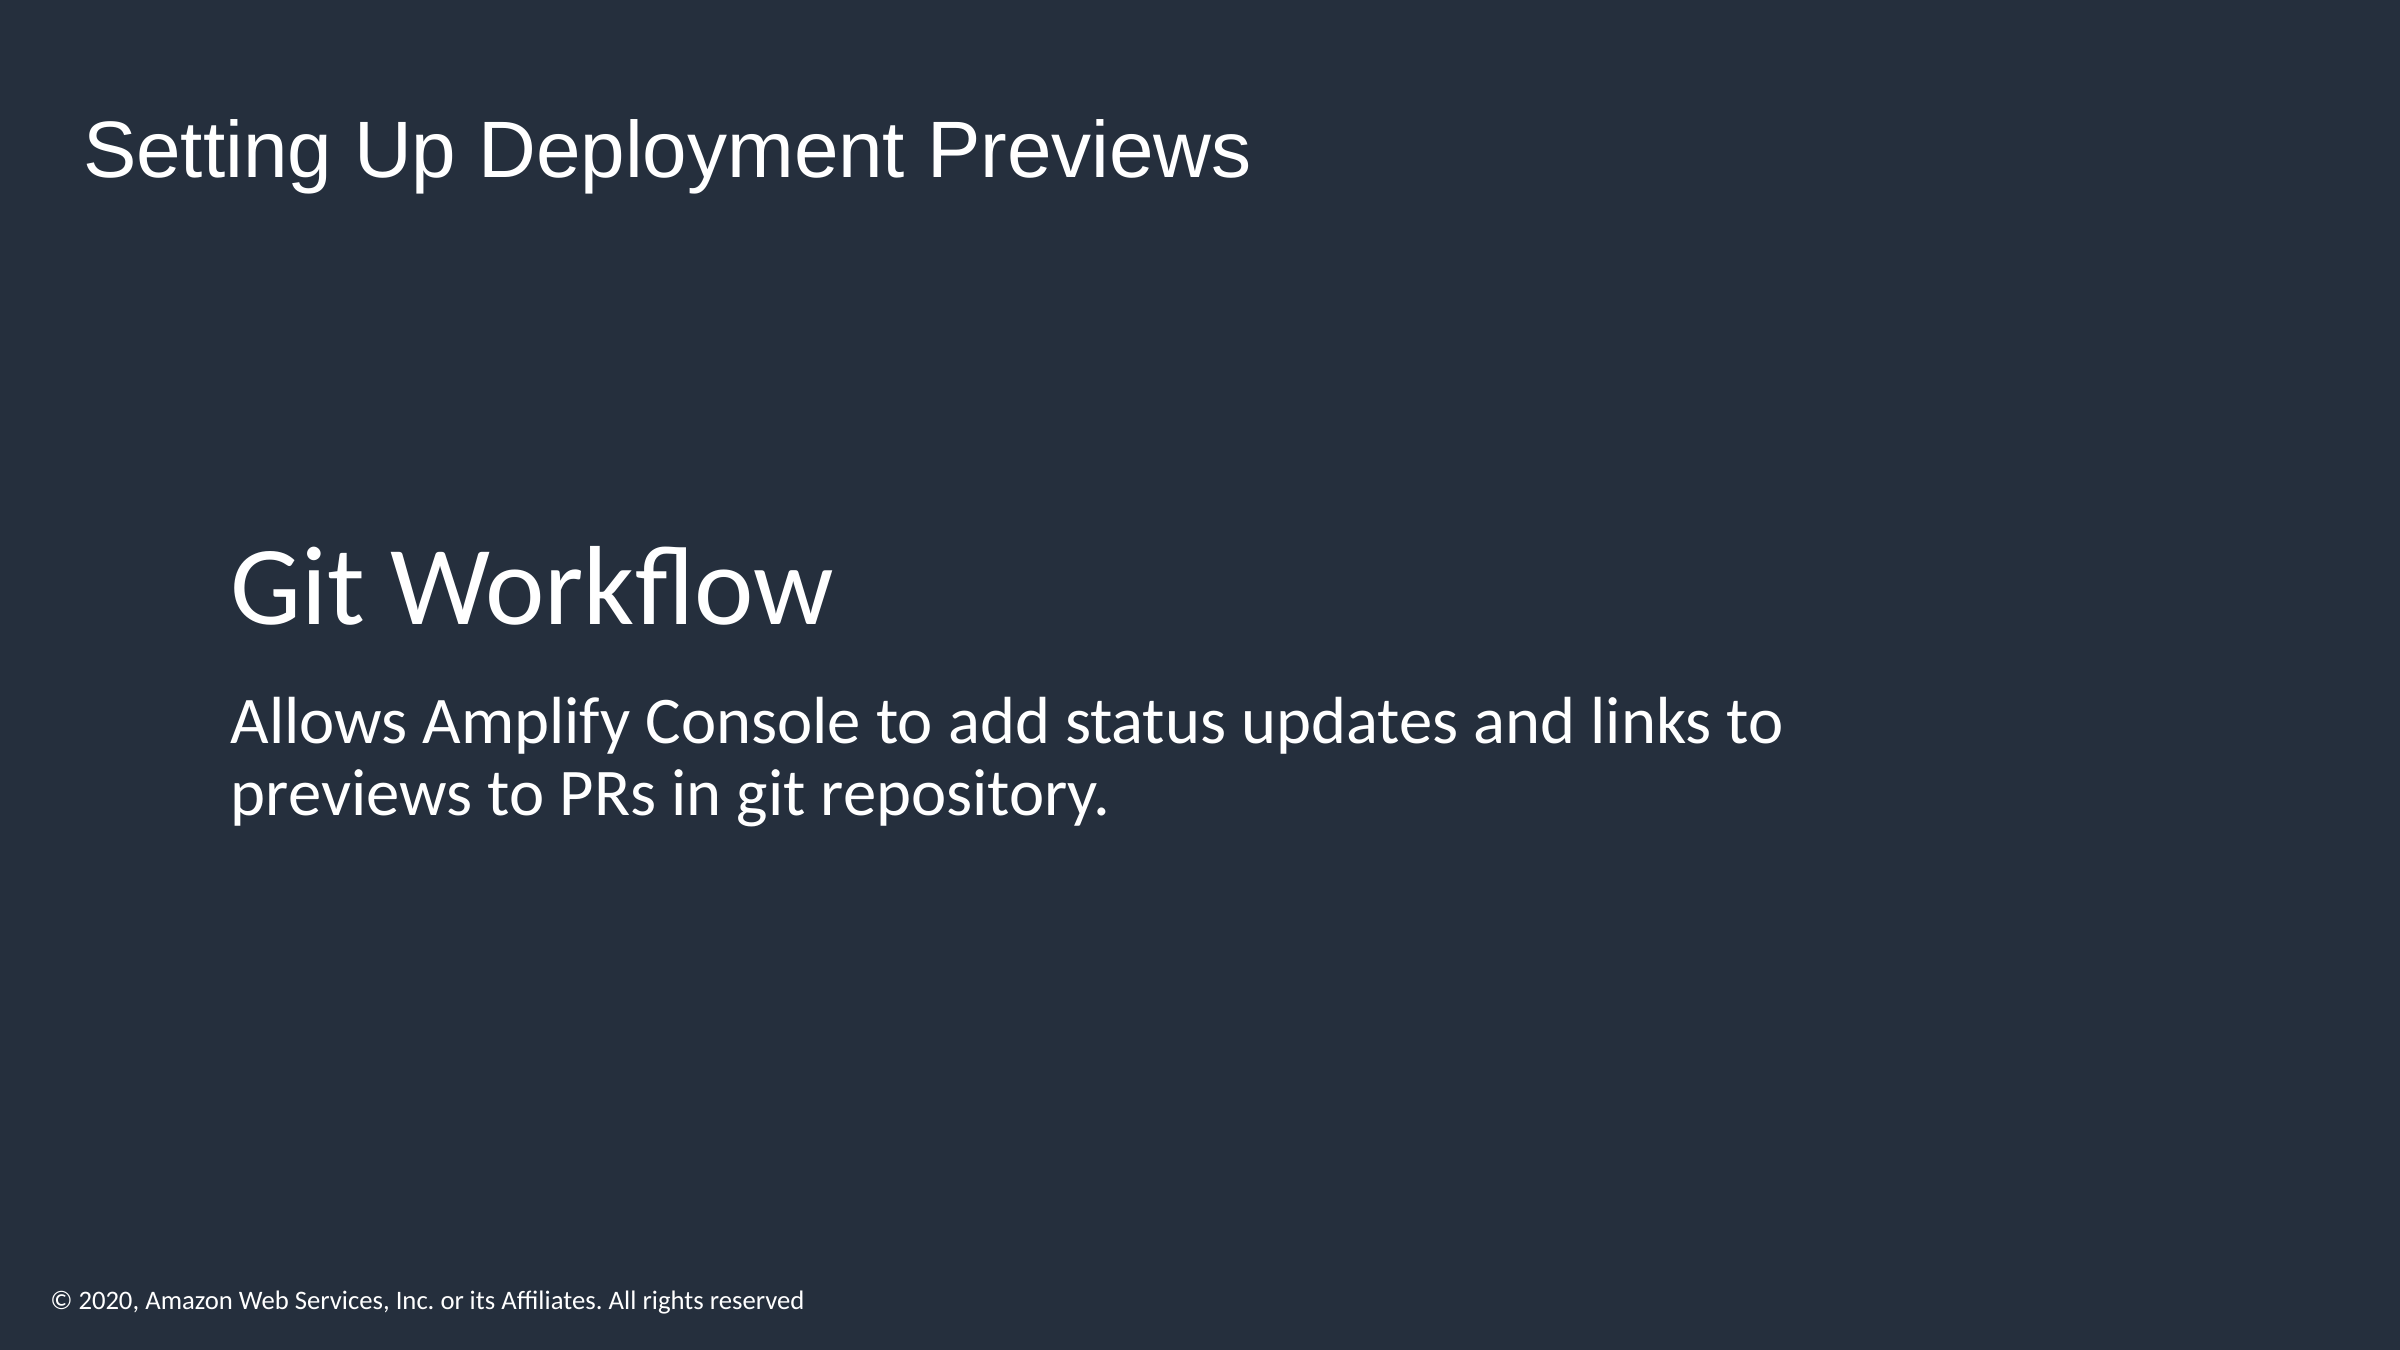

# Setting Up Deployment Previews
Git Workflow
Allows Amplify Console to add status updates and links to previews to PRs in git repository.